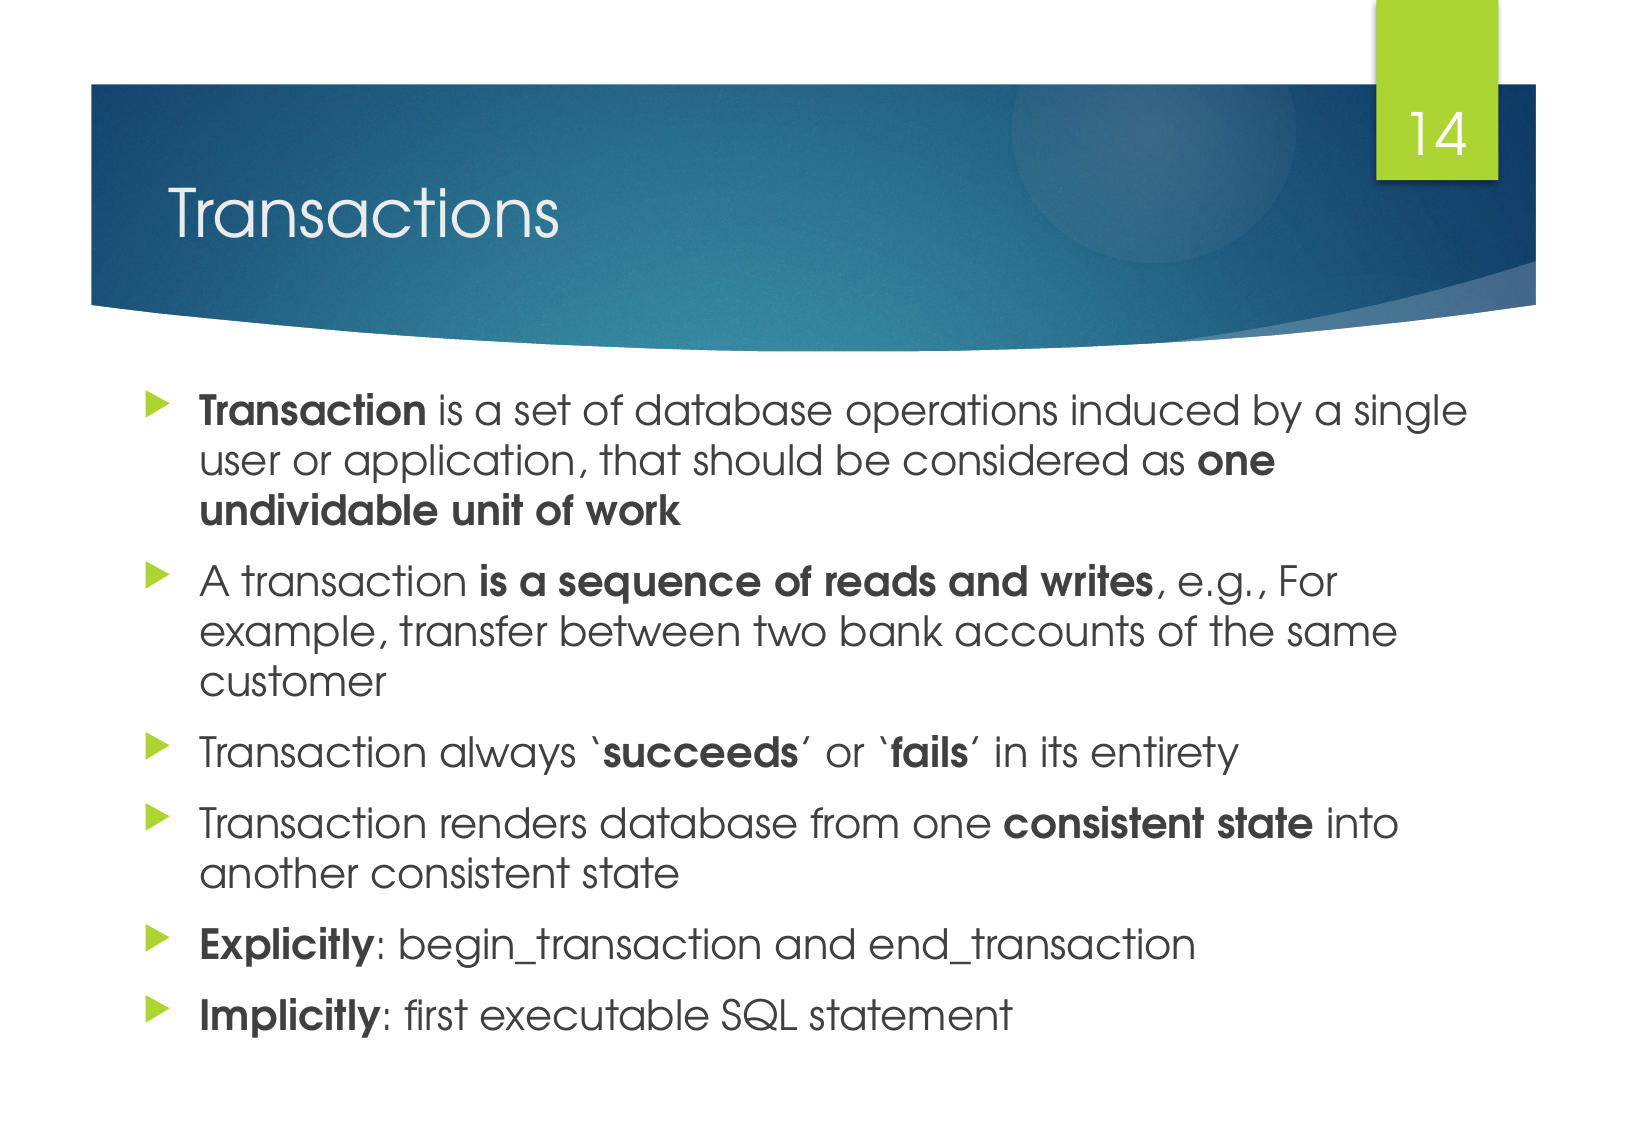

14
# Transactions
Transaction is a set of database operations induced by a single user or application, that should be considered as one undividable unit of work
A transaction is a sequence of reads and writes, e.g., For example, transfer between two bank accounts of the same customer
Transaction always ‘succeeds’ or ‘fails’ in its entirety
Transaction renders database from one consistent state into another consistent state
Explicitly: begin_transaction and end_transaction
Implicitly: first executable SQL statement